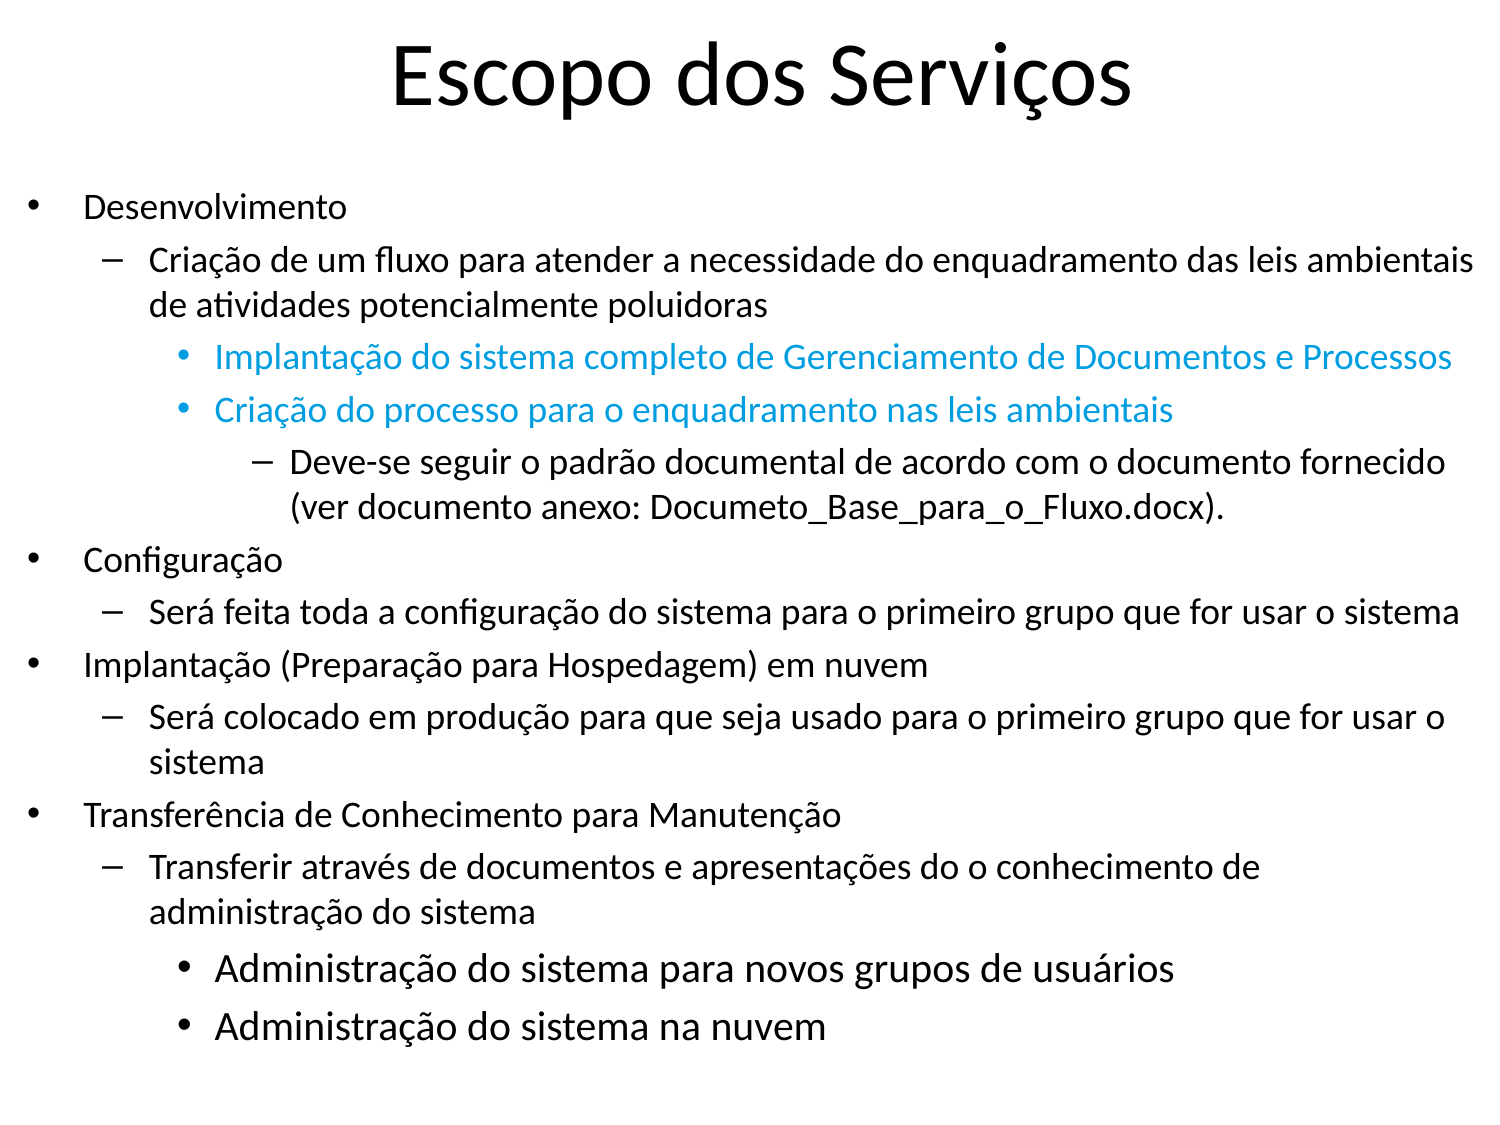

# Escopo dos Serviços
Desenvolvimento
Criação de um fluxo para atender a necessidade do enquadramento das leis ambientais de atividades potencialmente poluidoras
Implantação do sistema completo de Gerenciamento de Documentos e Processos
Criação do processo para o enquadramento nas leis ambientais
Deve-se seguir o padrão documental de acordo com o documento fornecido (ver documento anexo: Documeto_Base_para_o_Fluxo.docx).
Configuração
Será feita toda a configuração do sistema para o primeiro grupo que for usar o sistema
Implantação (Preparação para Hospedagem) em nuvem
Será colocado em produção para que seja usado para o primeiro grupo que for usar o sistema
Transferência de Conhecimento para Manutenção
Transferir através de documentos e apresentações do o conhecimento de administração do sistema
Administração do sistema para novos grupos de usuários
Administração do sistema na nuvem